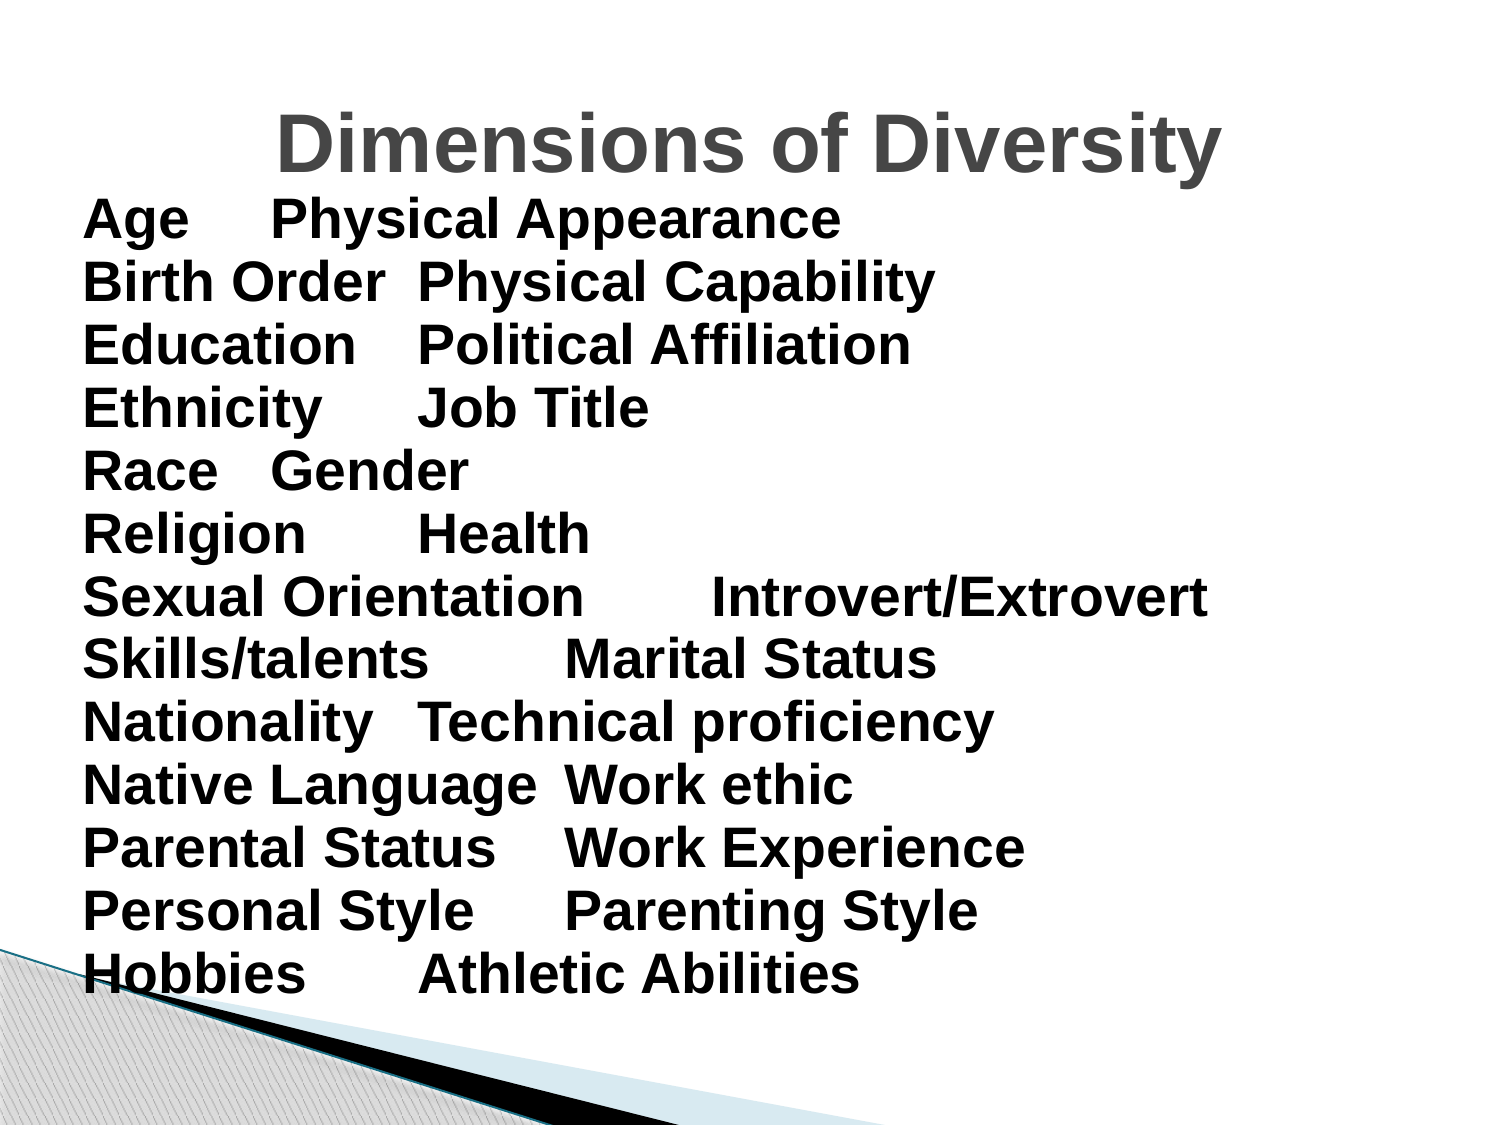

# Dimensions of Diversity
Age					Physical Appearance
Birth Order			Physical Capability
Education				Political Affiliation
Ethnicity				Job Title
Race					Gender
Religion				Health
Sexual Orientation		Introvert/Extrovert
Skills/talents			Marital Status
Nationality			Technical proficiency
Native Language		Work ethic
Parental Status			Work Experience
Personal Style			Parenting Style
Hobbies				Athletic Abilities